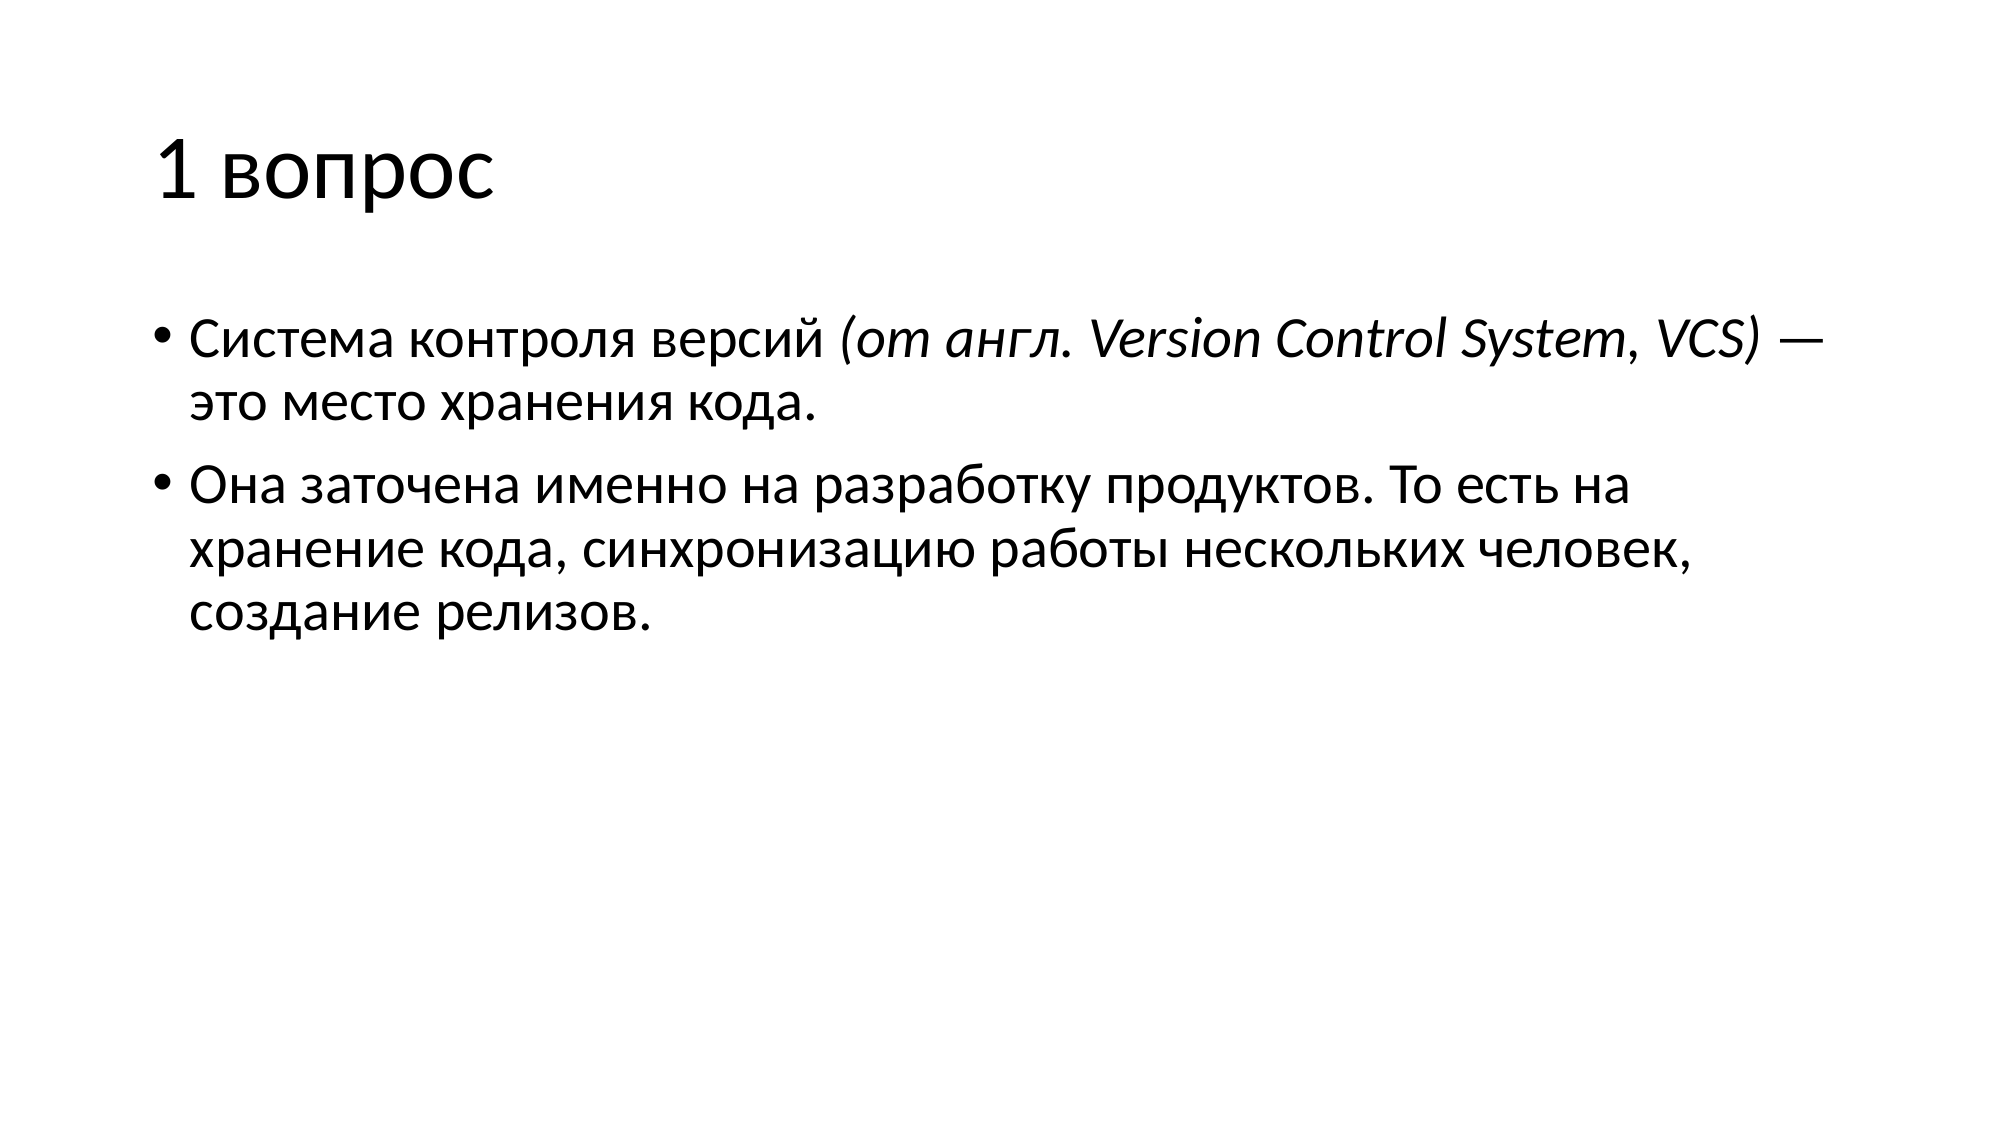

# 1 вопрос
Система контроля версий (от англ. Version Control System, VCS) — это место хранения кода.
Она заточена именно на разработку продуктов. То есть на хранение кода, синхронизацию работы нескольких человек, создание релизов.